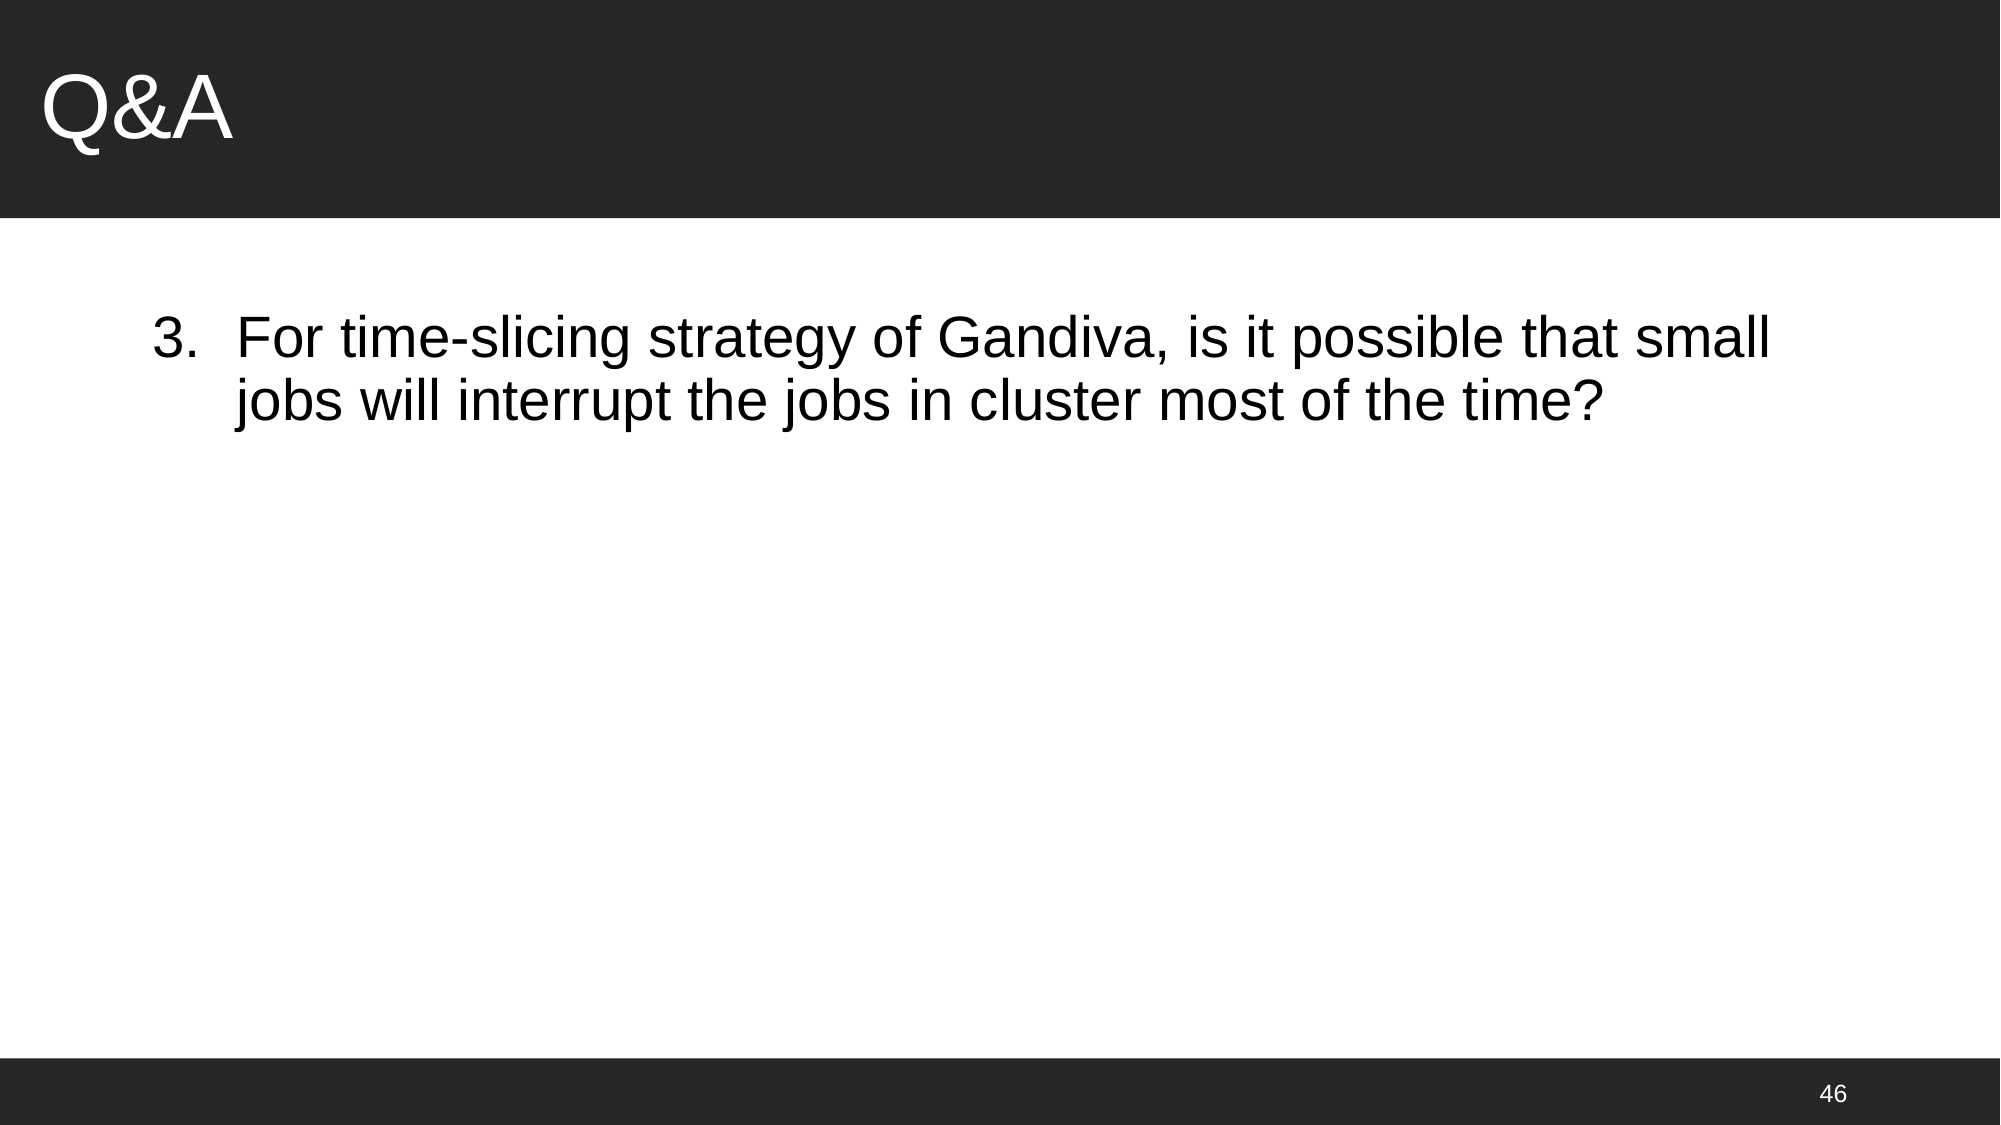

# Q&A
For time-slicing strategy of Gandiva, is it possible that small jobs will interrupt the jobs in cluster most of the time?

46